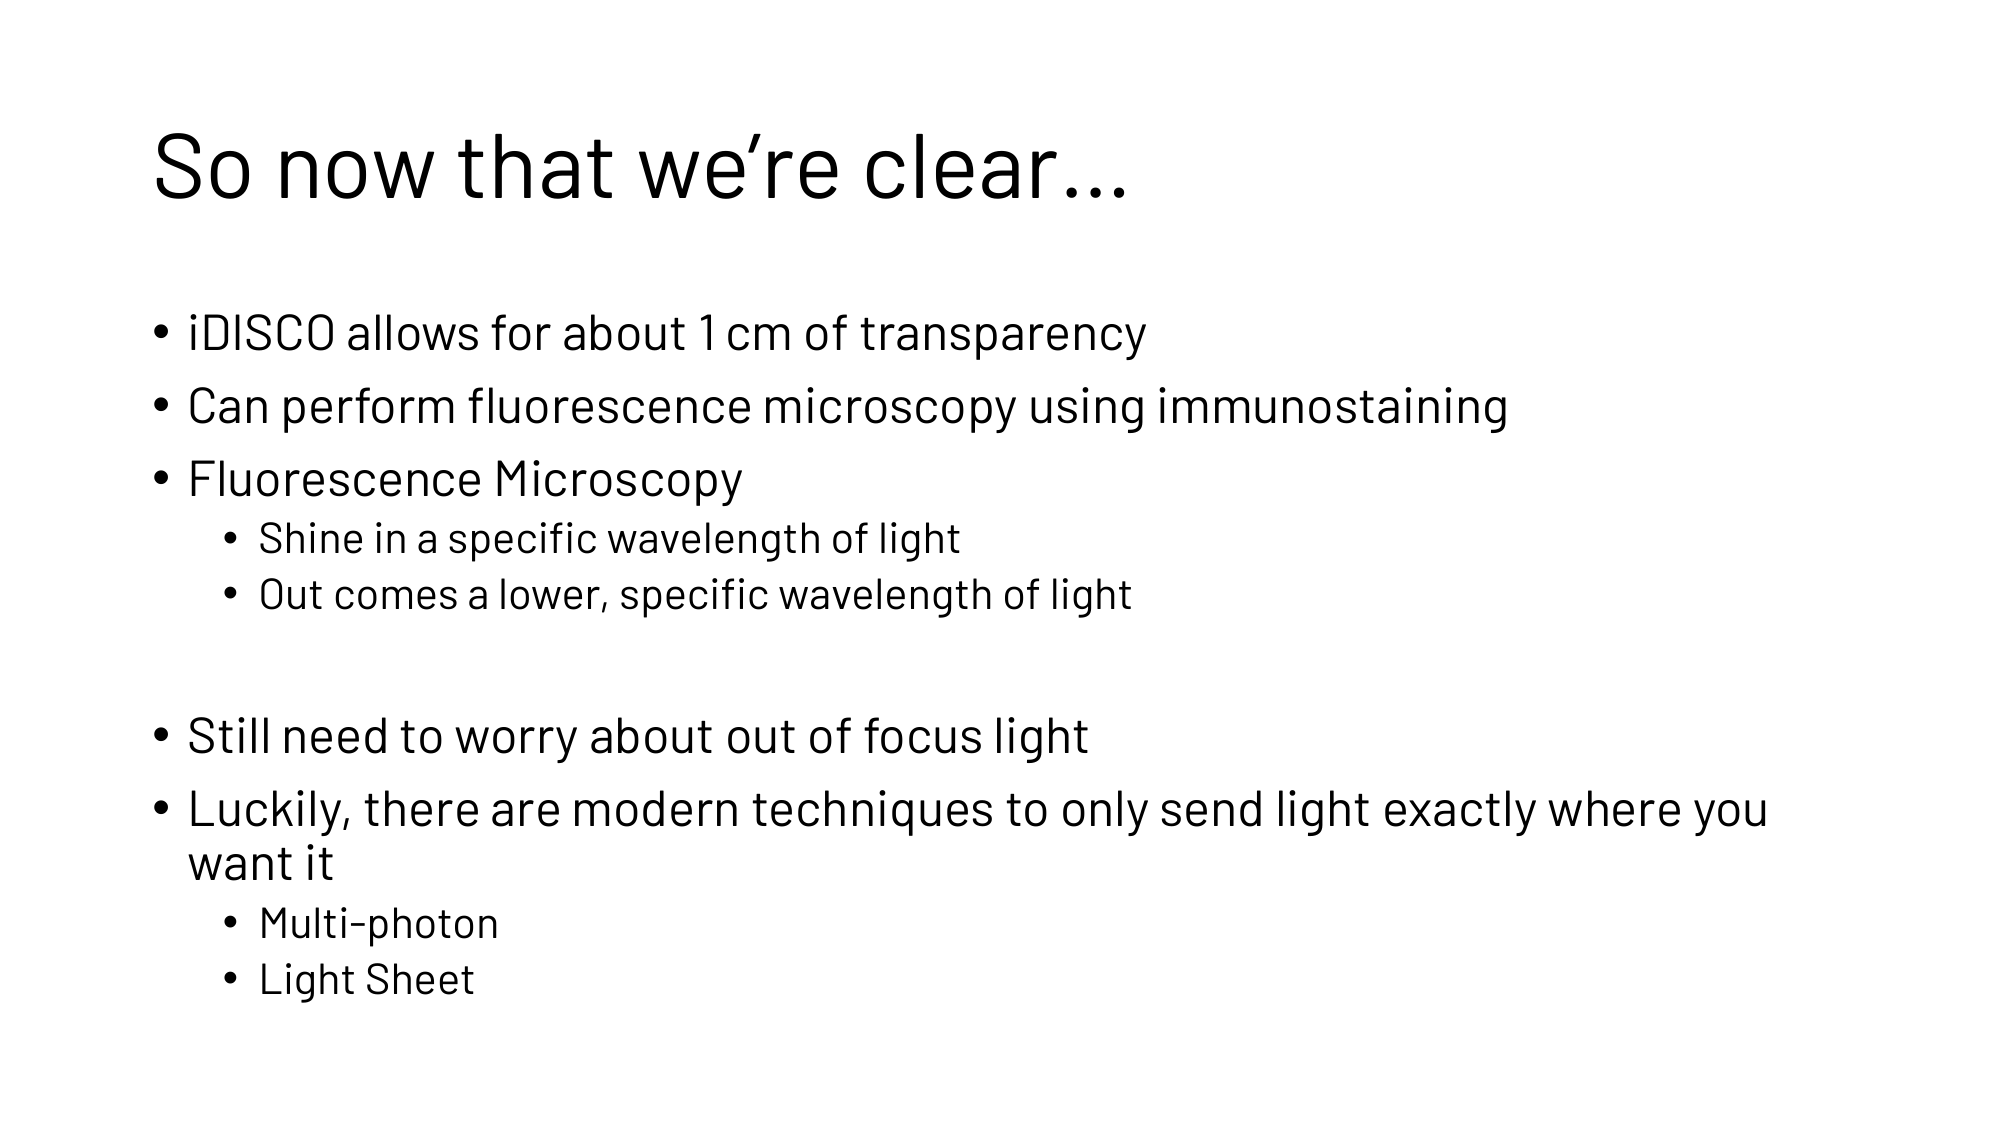

# So now that we’re clear…
iDISCO allows for about 1 cm of transparency
Can perform fluorescence microscopy using immunostaining
Fluorescence Microscopy
Shine in a specific wavelength of light
Out comes a lower, specific wavelength of light

Still need to worry about out of focus light
Luckily, there are modern techniques to only send light exactly where you want it
Multi-photon
Light Sheet